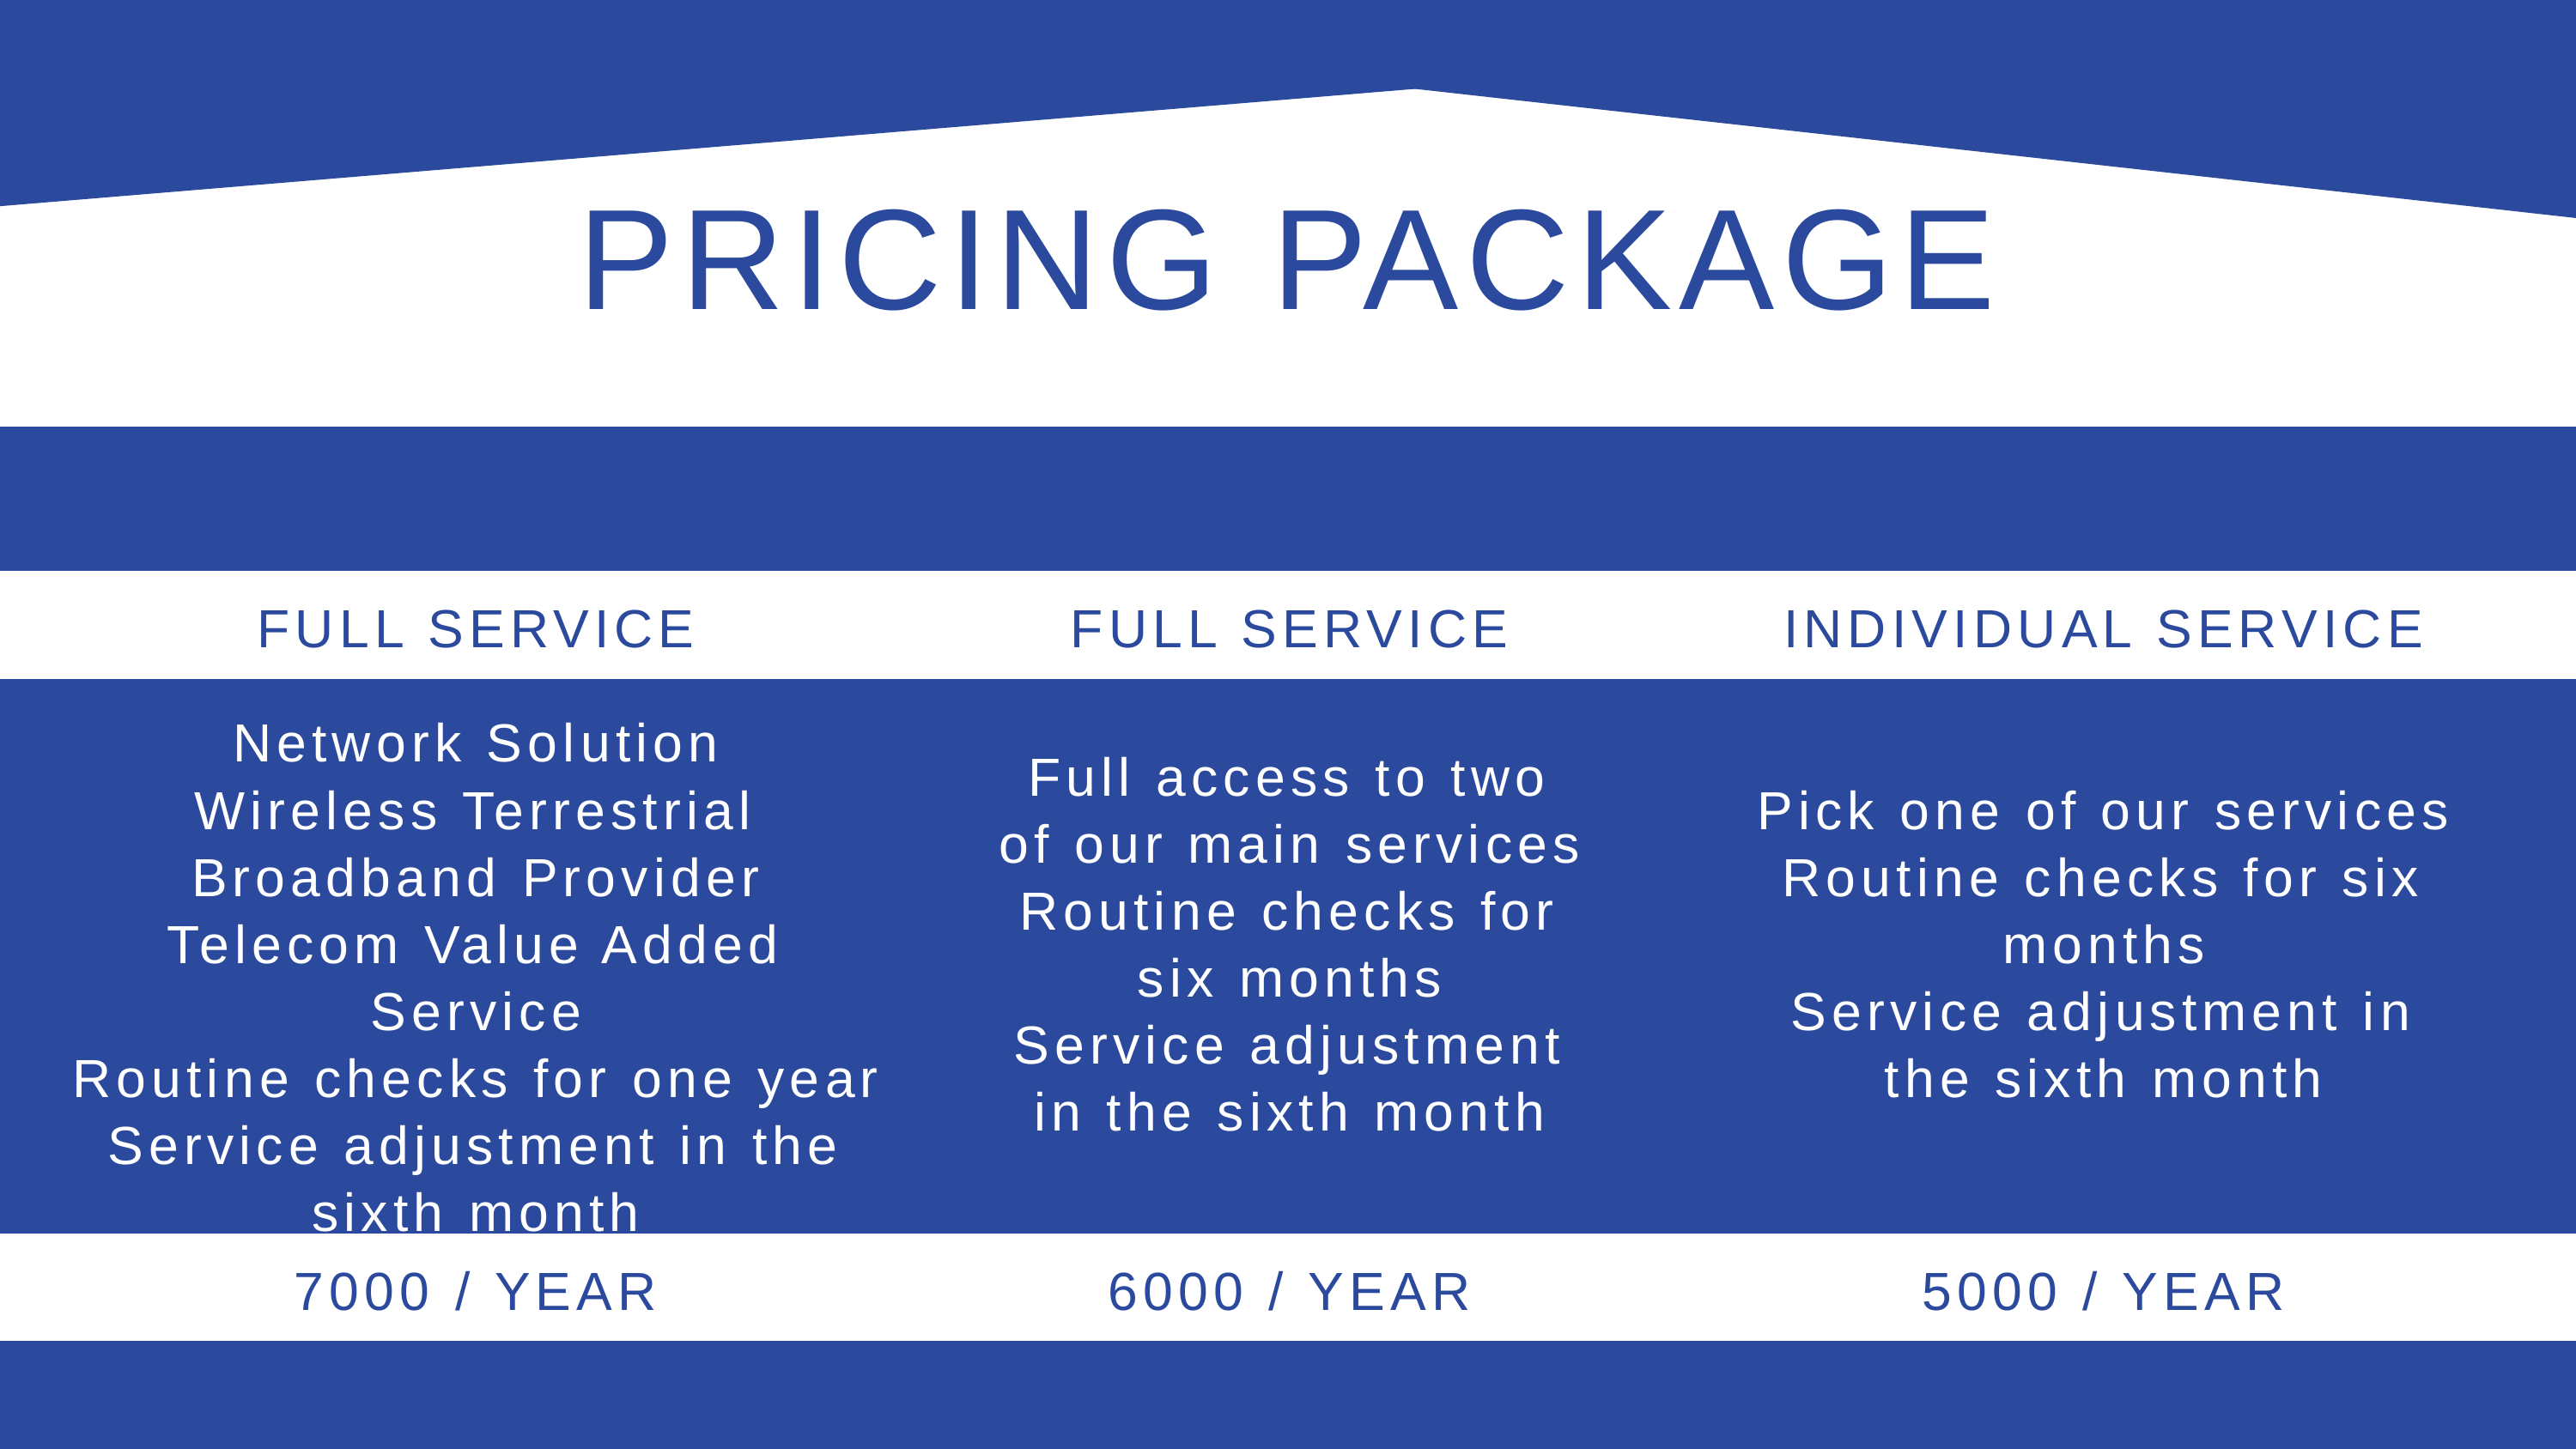

PRICING PACKAGE

FULL SERVICE
FULL SERVICE
INDIVIDUAL SERVICE
Network Solution
Wireless Terrestrial Broadband Provider
Telecom Value Added Service
Routine checks for one year
Service adjustment in the sixth month
Full access to two of our main services
Routine checks for six months
Service adjustment in the sixth month
Pick one of our services
Routine checks for six months
Service adjustment in the sixth month

7000 / YEAR
6000 / YEAR
5000 / YEAR